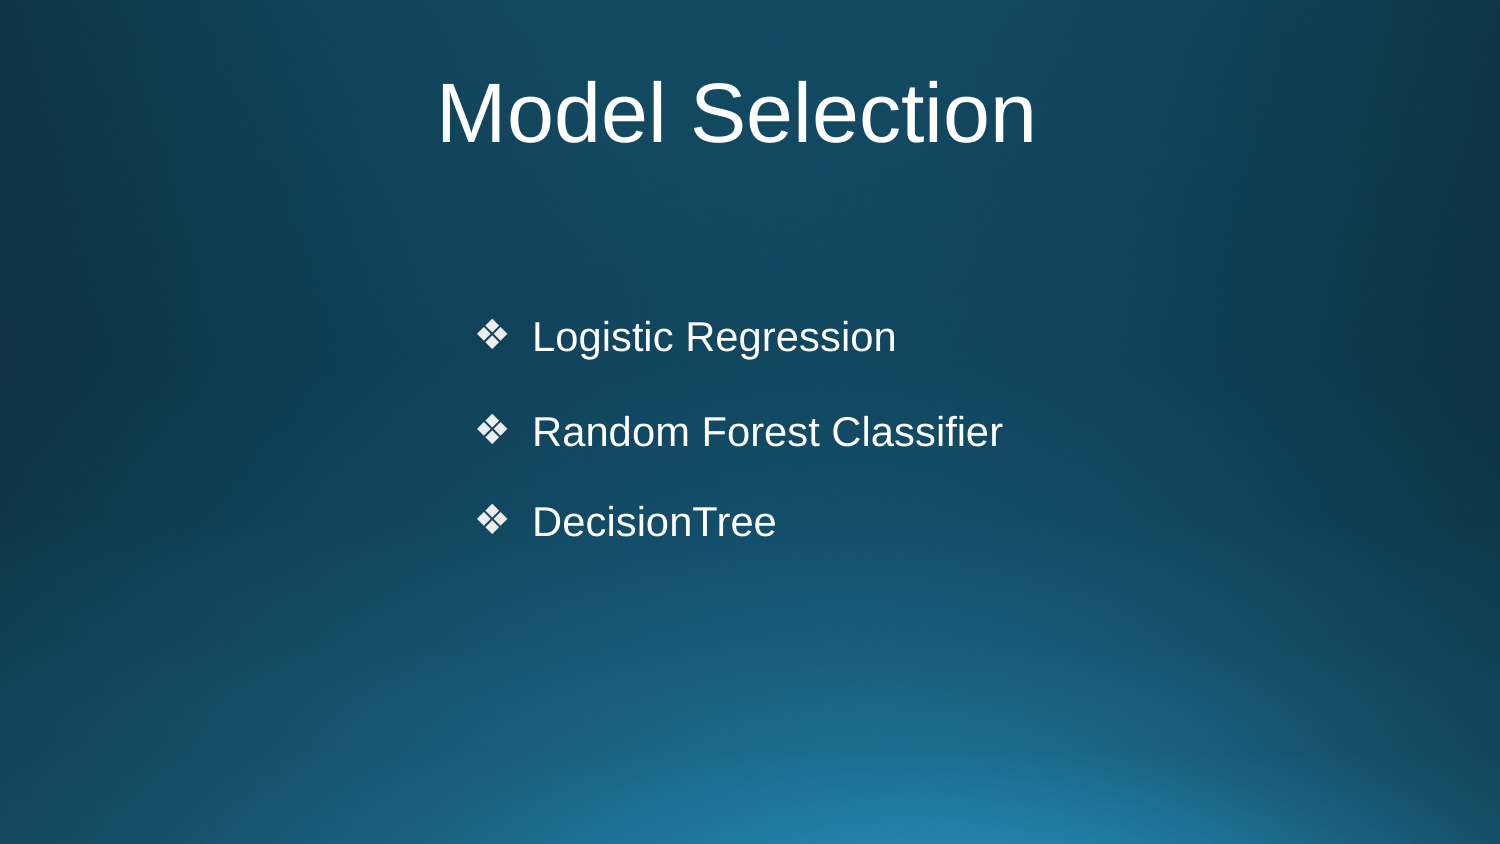

Model Selection
Logistic Regression
Random Forest Classifier
DecisionTree